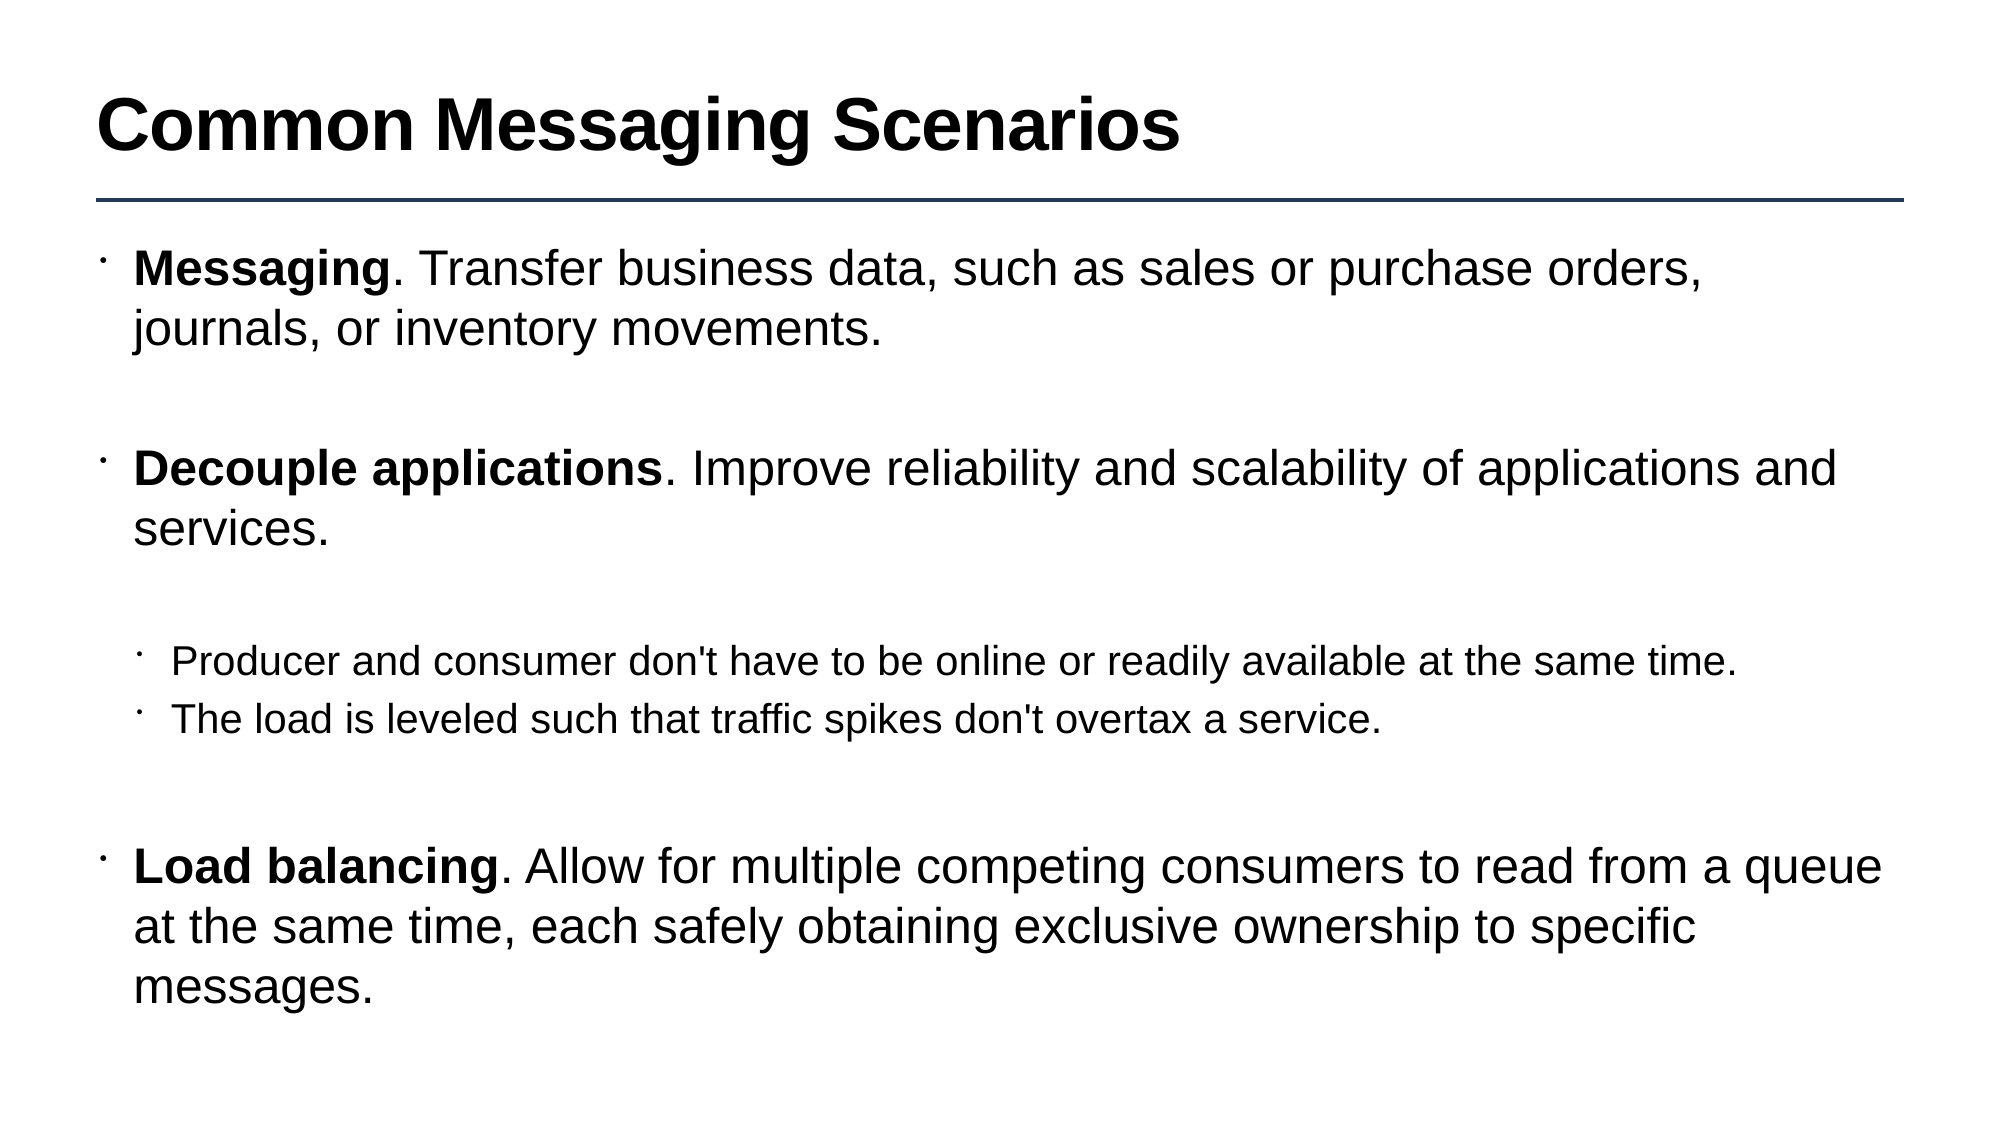

# Common Messaging Scenarios
Messaging. Transfer business data, such as sales or purchase orders, journals, or inventory movements.

Decouple applications. Improve reliability and scalability of applications and services.

Producer and consumer don't have to be online or readily available at the same time.
The load is leveled such that traffic spikes don't overtax a service.

Load balancing. Allow for multiple competing consumers to read from a queue at the same time, each safely obtaining exclusive ownership to specific messages.